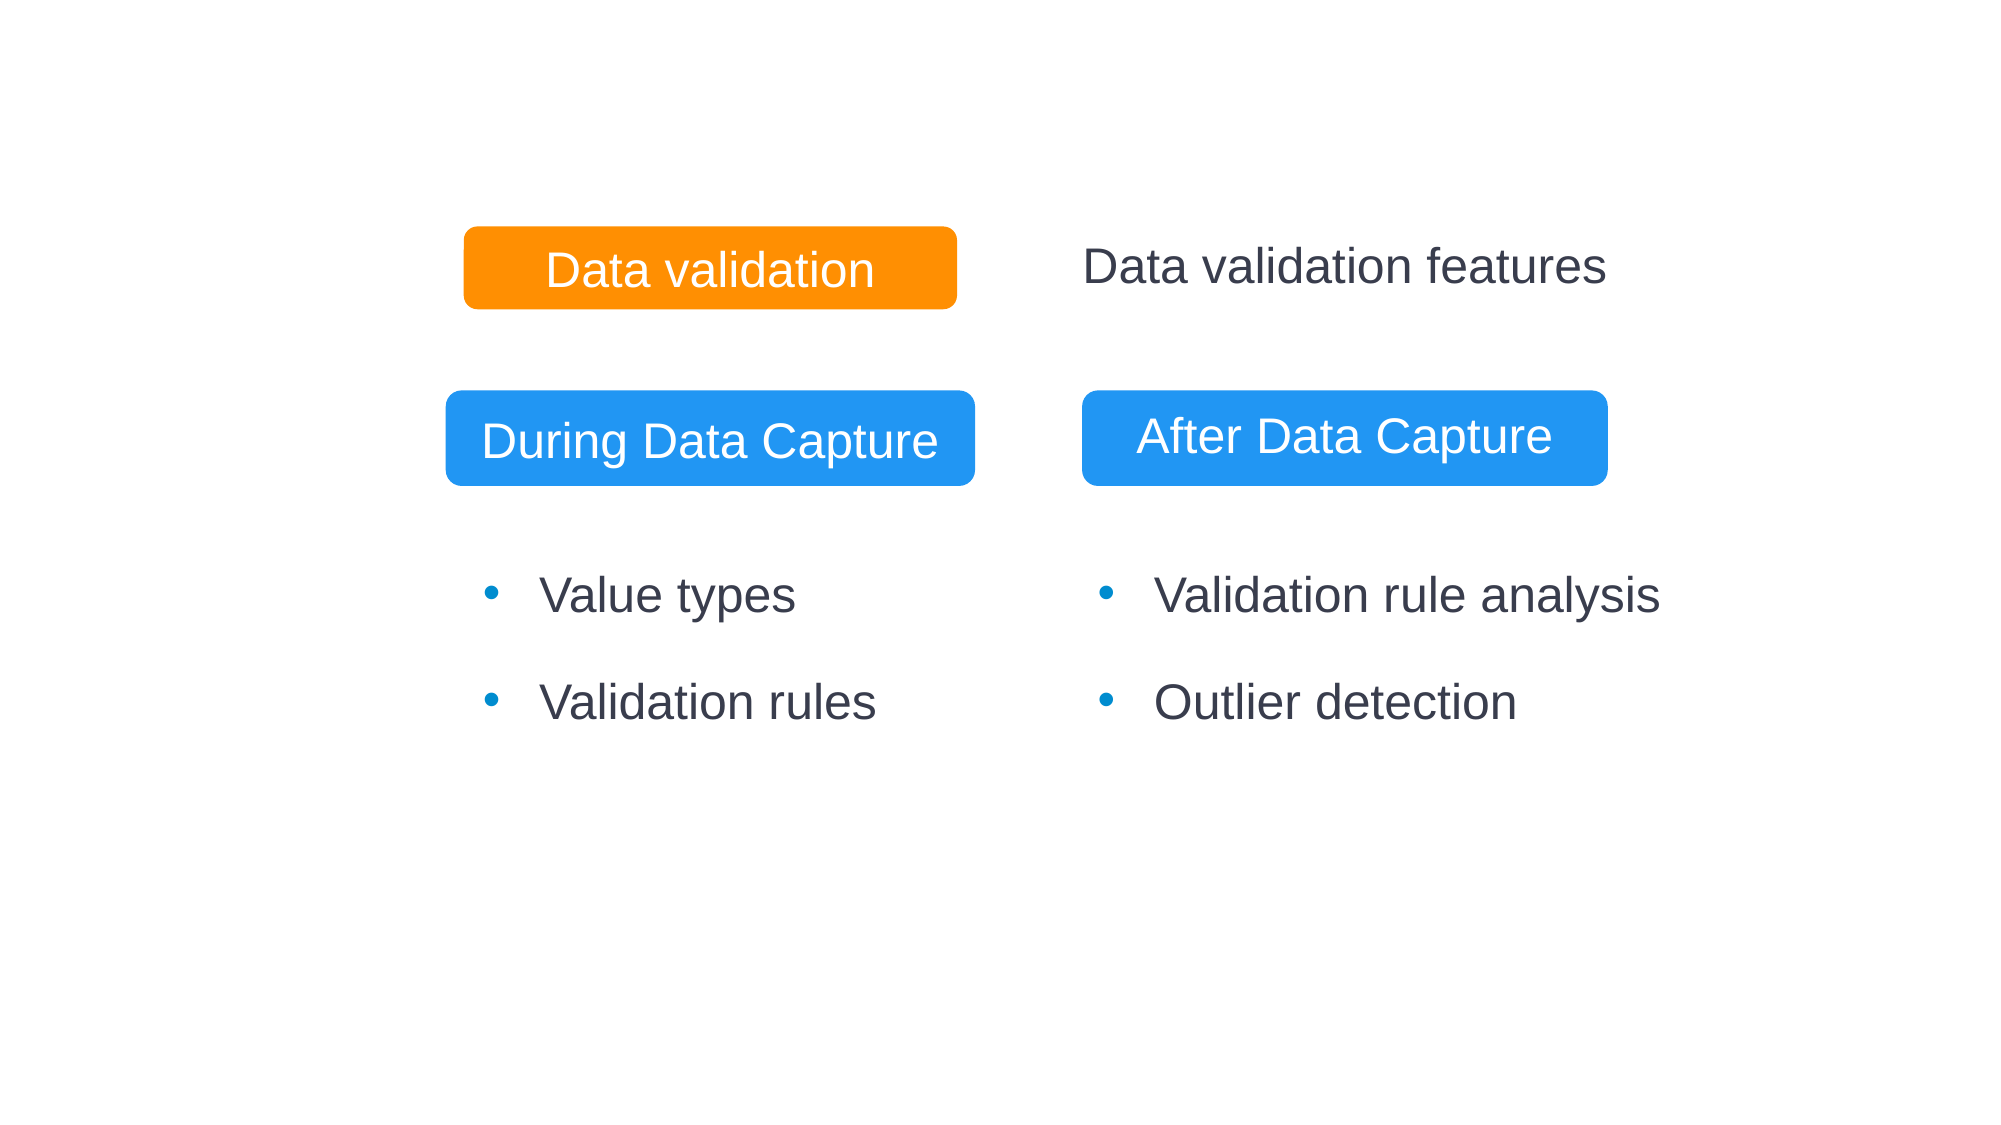

Data validation
Data validation features
During Data Capture
After Data Capture
Value types
Validation rule analysis
Validation rules
Outlier detection